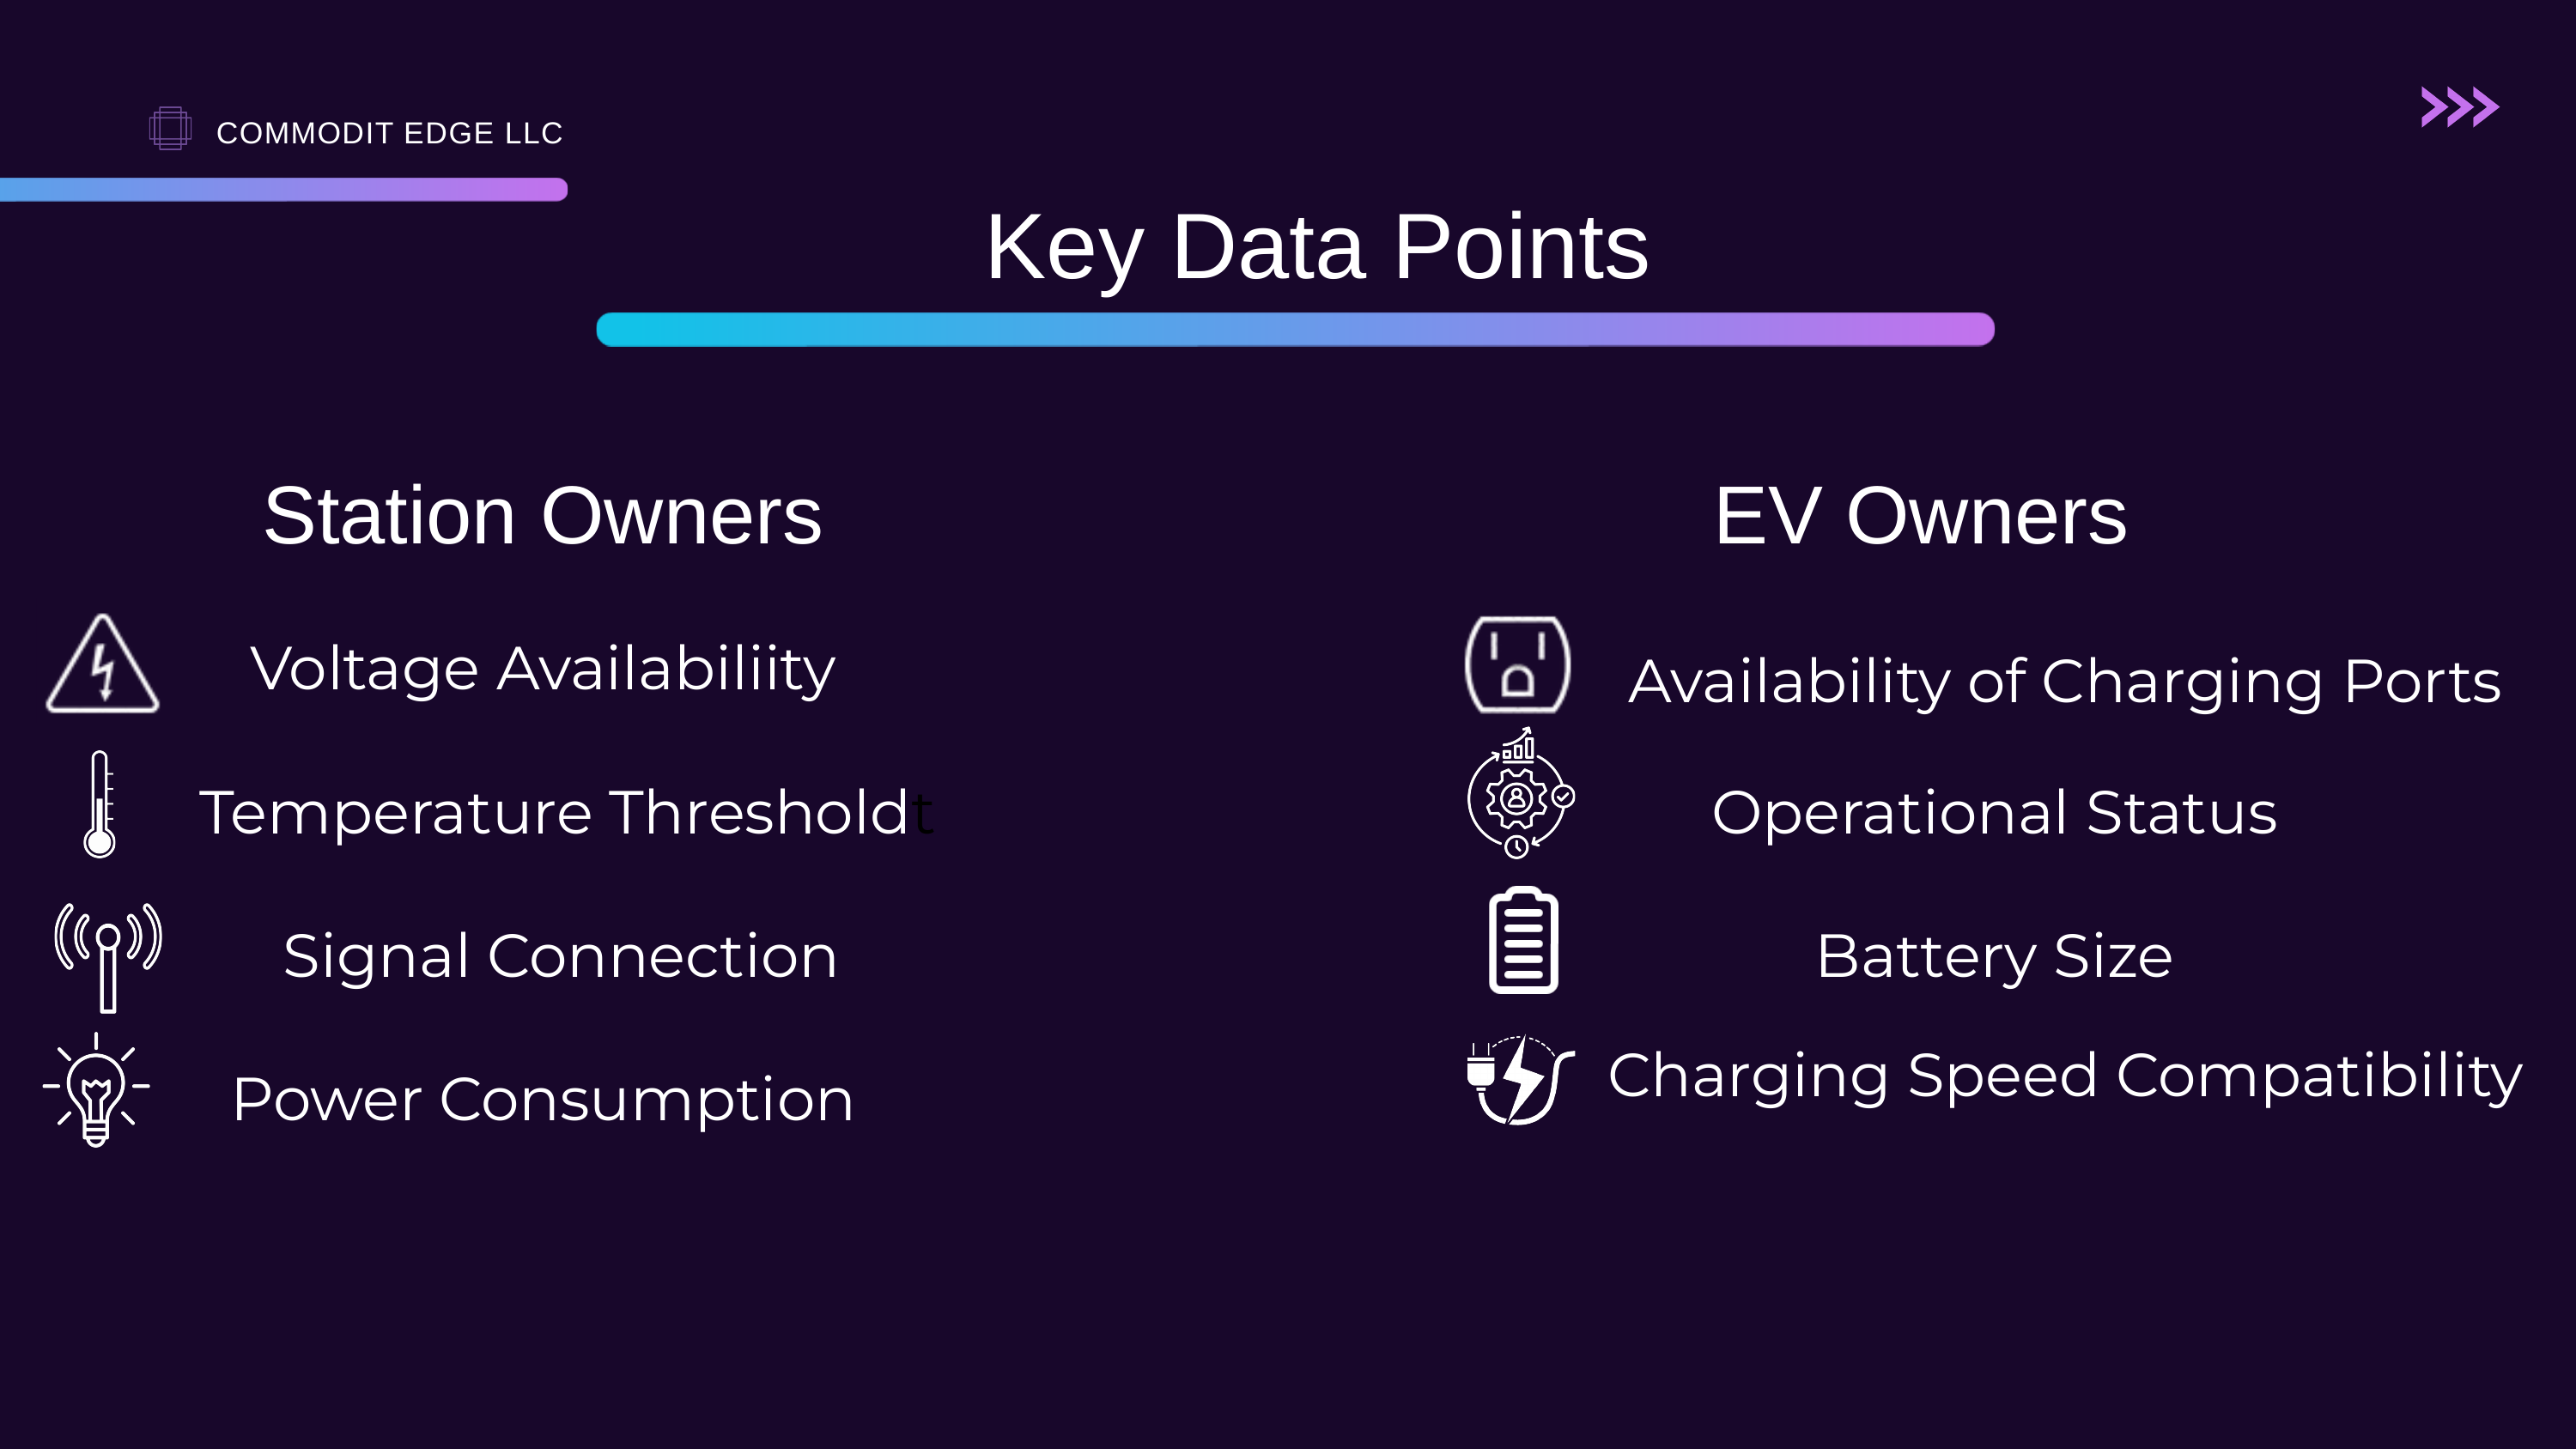

COMMODIT EDGE LLC

Key Data Points

Station Owners
EV Owners

Voltage Availabiliity
Availability of Charging Ports

Temperature Thresholdt
Operational Status

Signal Connection
Battery Size
Charging Speed Compatibility

Power Consumption